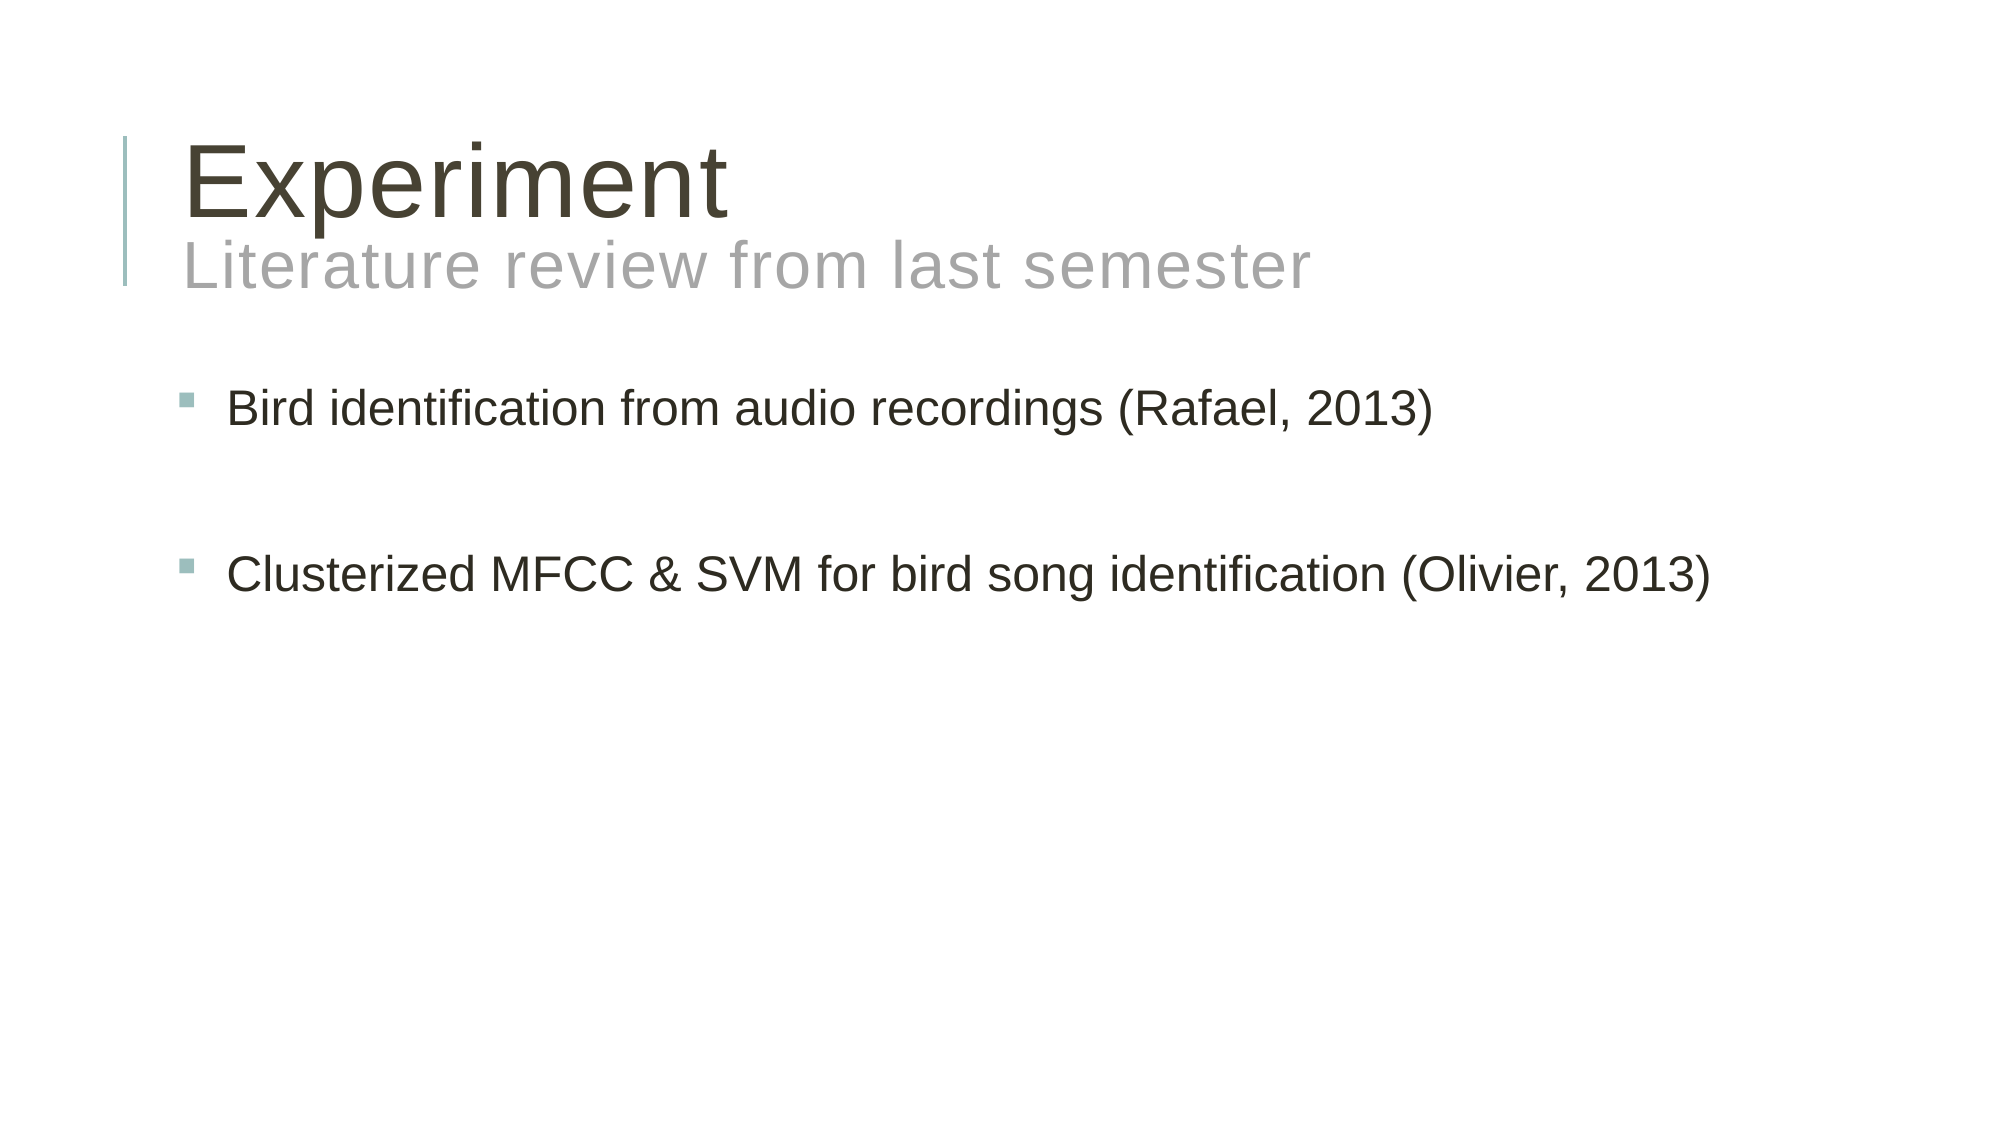

# Experiment Literature review from last semester
  Bird identification from audio recordings (Rafael, 2013)

  Clusterized MFCC & SVM for bird song identification (Olivier, 2013)